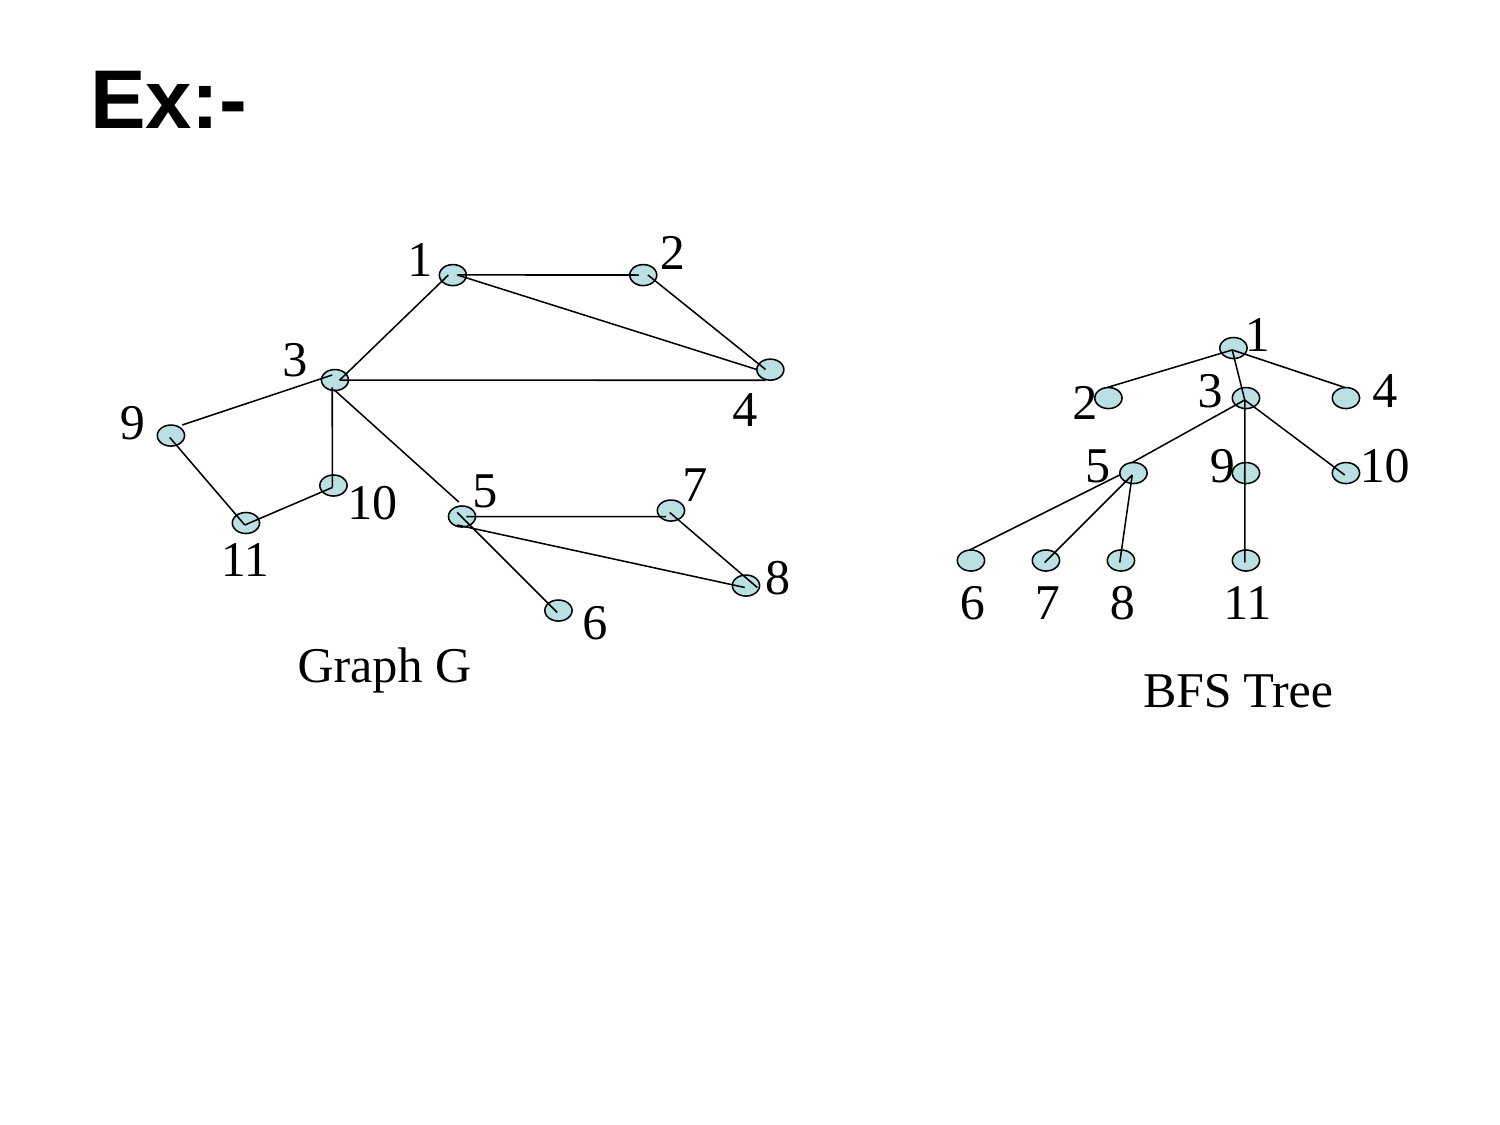

# Ex:-
2
1

1
3

3

4

2
4

9

5
9
10

7
5
10

11

8

6
7
8
11

6

Graph G
BFS Tree